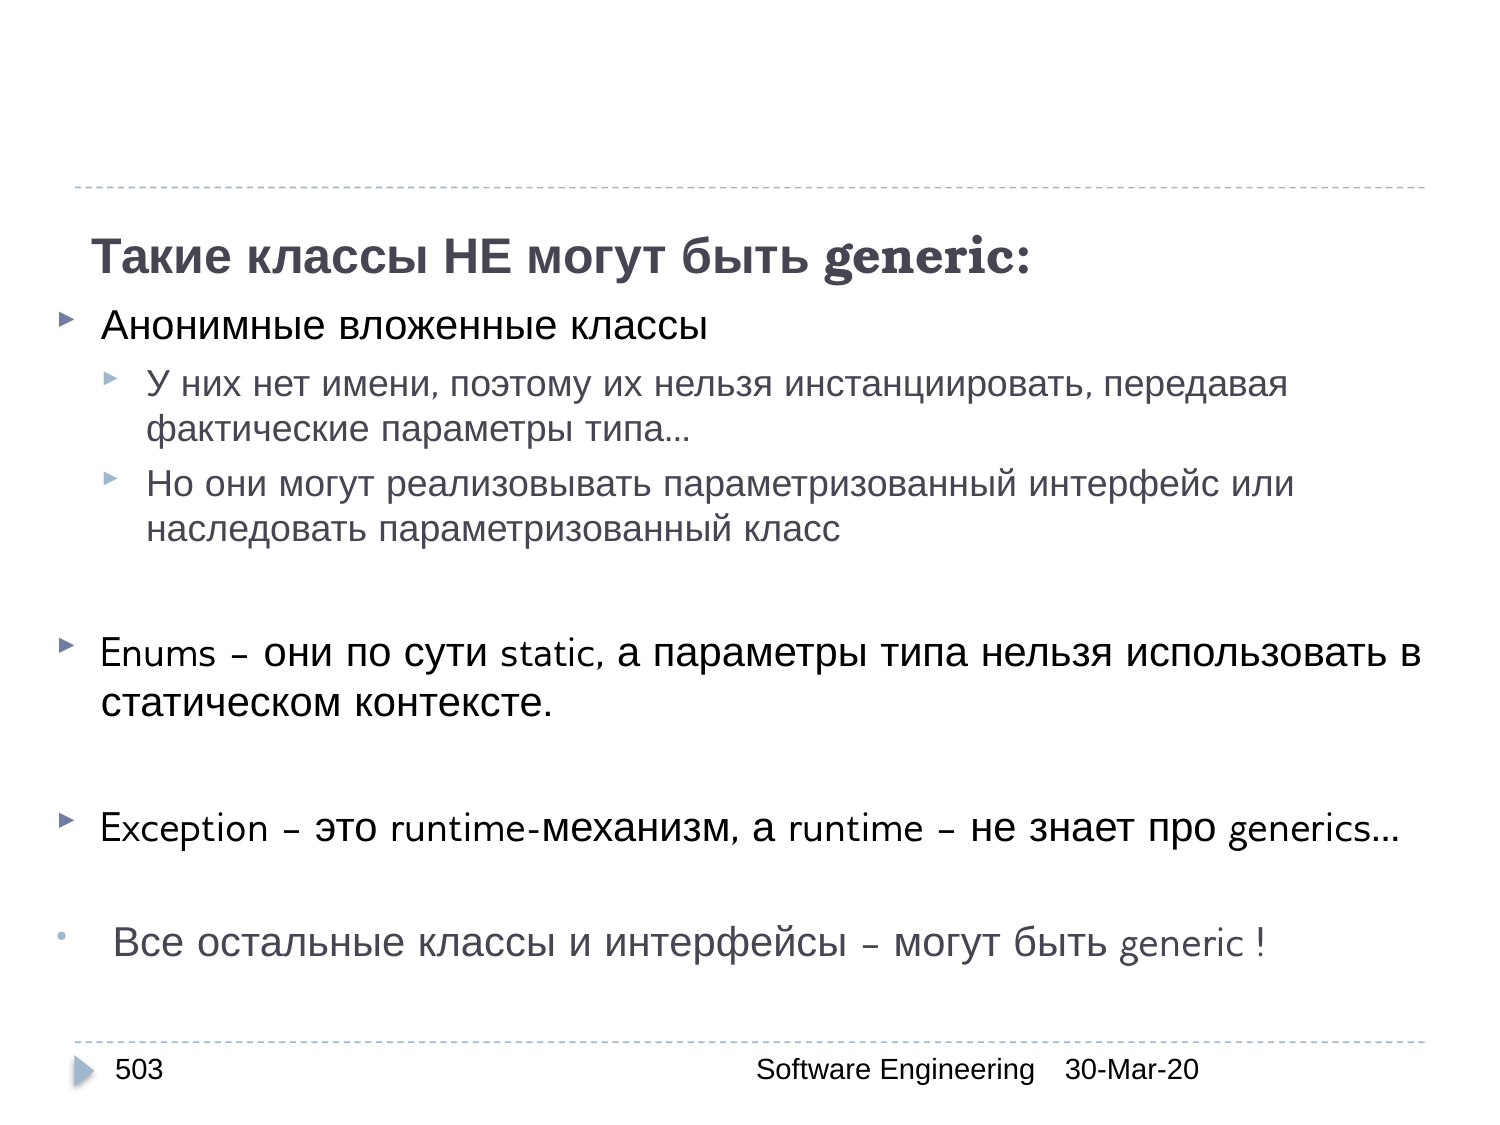

# Такие классы НЕ могут быть generic:
Анонимные вложенные классы
У них нет имени, поэтому их нельзя инстанциировать, передавая фактические параметры типа...
Но они могут реализовывать параметризованный интерфейс или наследовать параметризованный класс

Enums – они по сути static, а параметры типа нельзя использовать в статическом контексте.

Exception – это runtime-механизм, а runtime – не знает про generics…

Все остальные классы и интерфейсы – могут быть generic !
503
Software Engineering
30-Mar-20